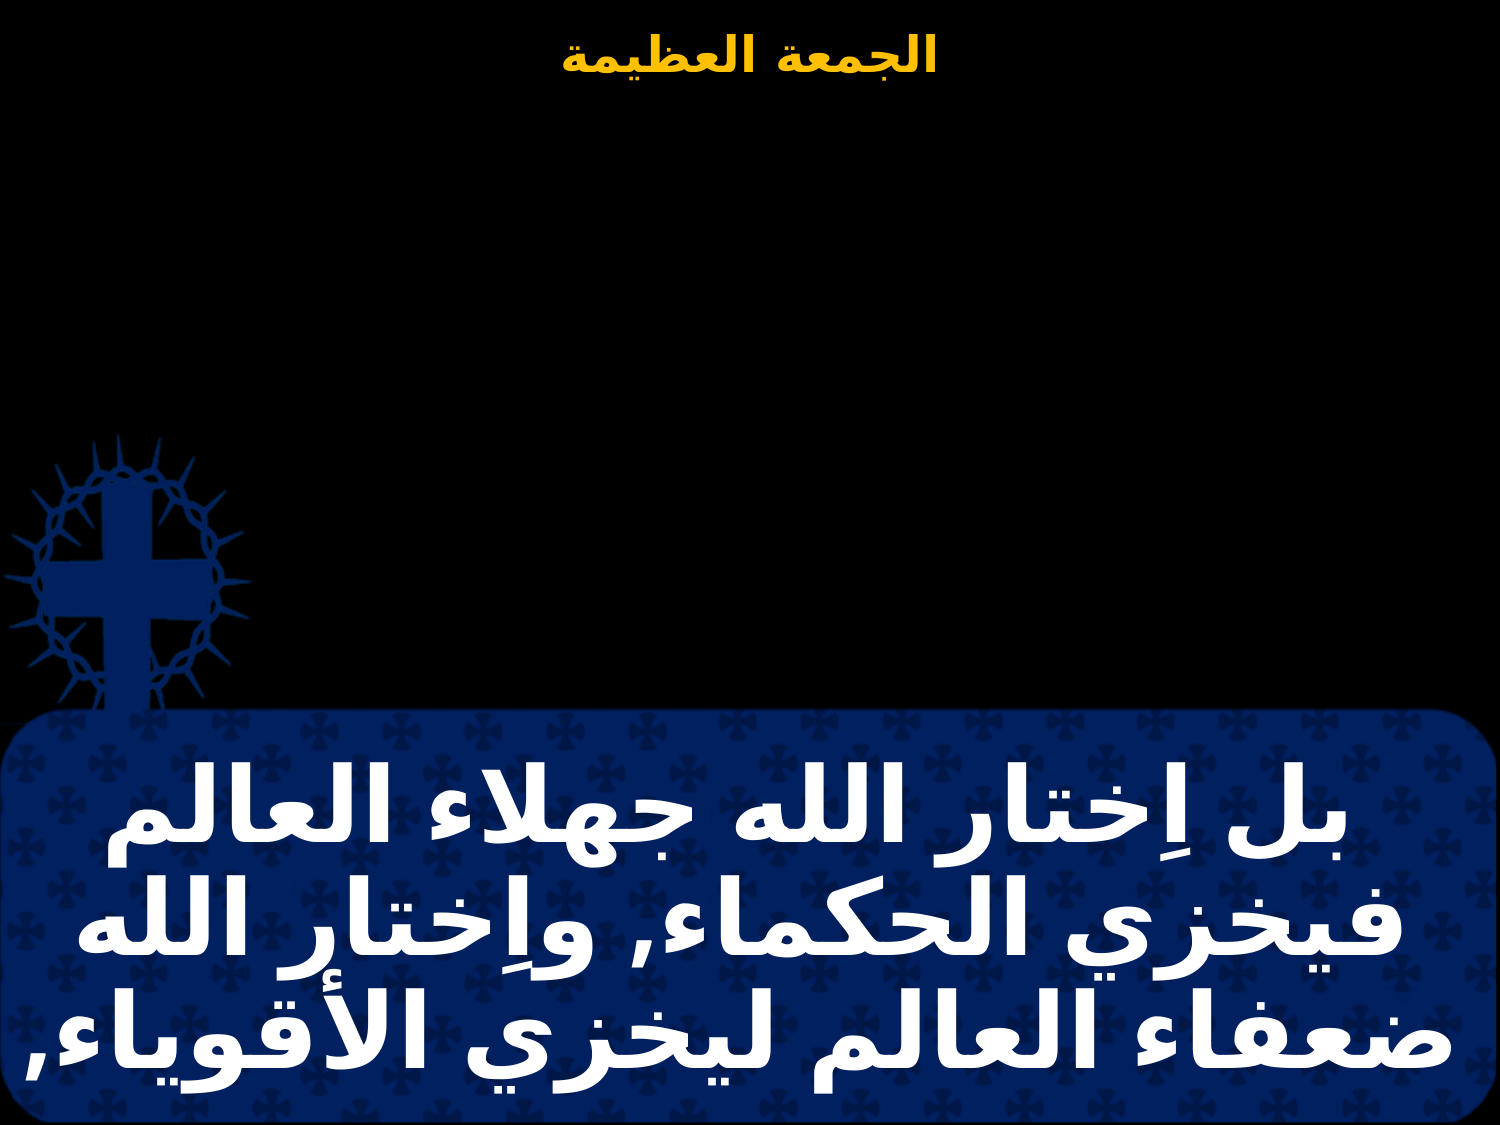

# بل اِختار الله جهلاء العالم فيخزي الحكماء, واِختار الله ضعفاء العالم ليخزي الأقوياء,